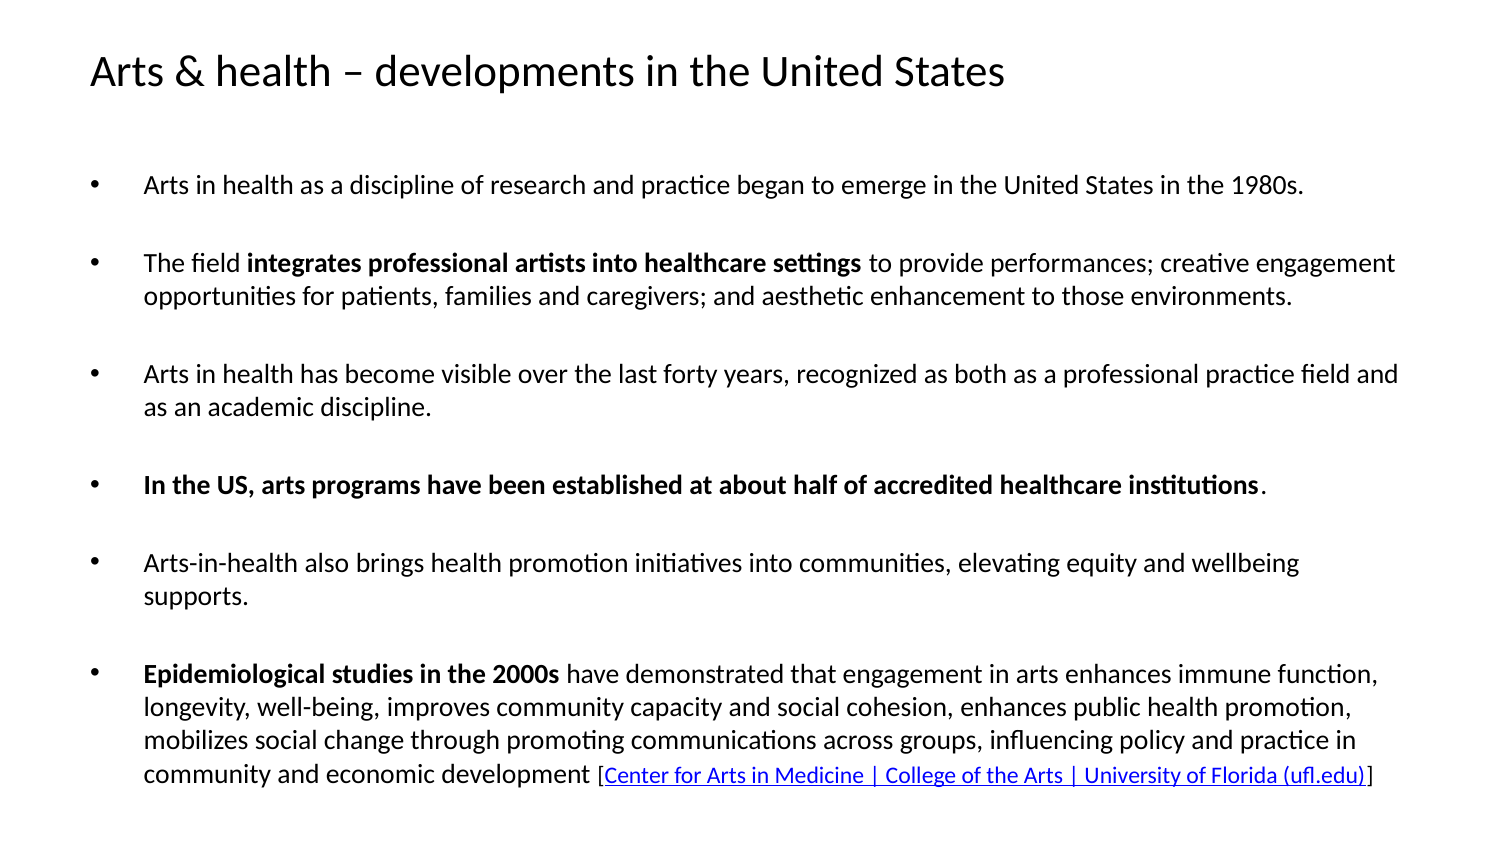

# Arts & health – developments in the United States

Arts in health as a discipline of research and practice began to emerge in the United States in the 1980s.

The field integrates professional artists into healthcare settings to provide performances; creative engagement opportunities for patients, families and caregivers; and aesthetic enhancement to those environments.

Arts in health has become visible over the last forty years, recognized as both as a professional practice field and as an academic discipline.

In the US, arts programs have been established at about half of accredited healthcare institutions.

Arts-in-health also brings health promotion initiatives into communities, elevating equity and wellbeing supports.

Epidemiological studies in the 2000s have demonstrated that engagement in arts enhances immune function, longevity, well-being, improves community capacity and social cohesion, enhances public health promotion, mobilizes social change through promoting communications across groups, influencing policy and practice in community and economic development [Center for Arts in Medicine | College of the Arts | University of Florida (ufl.edu)]